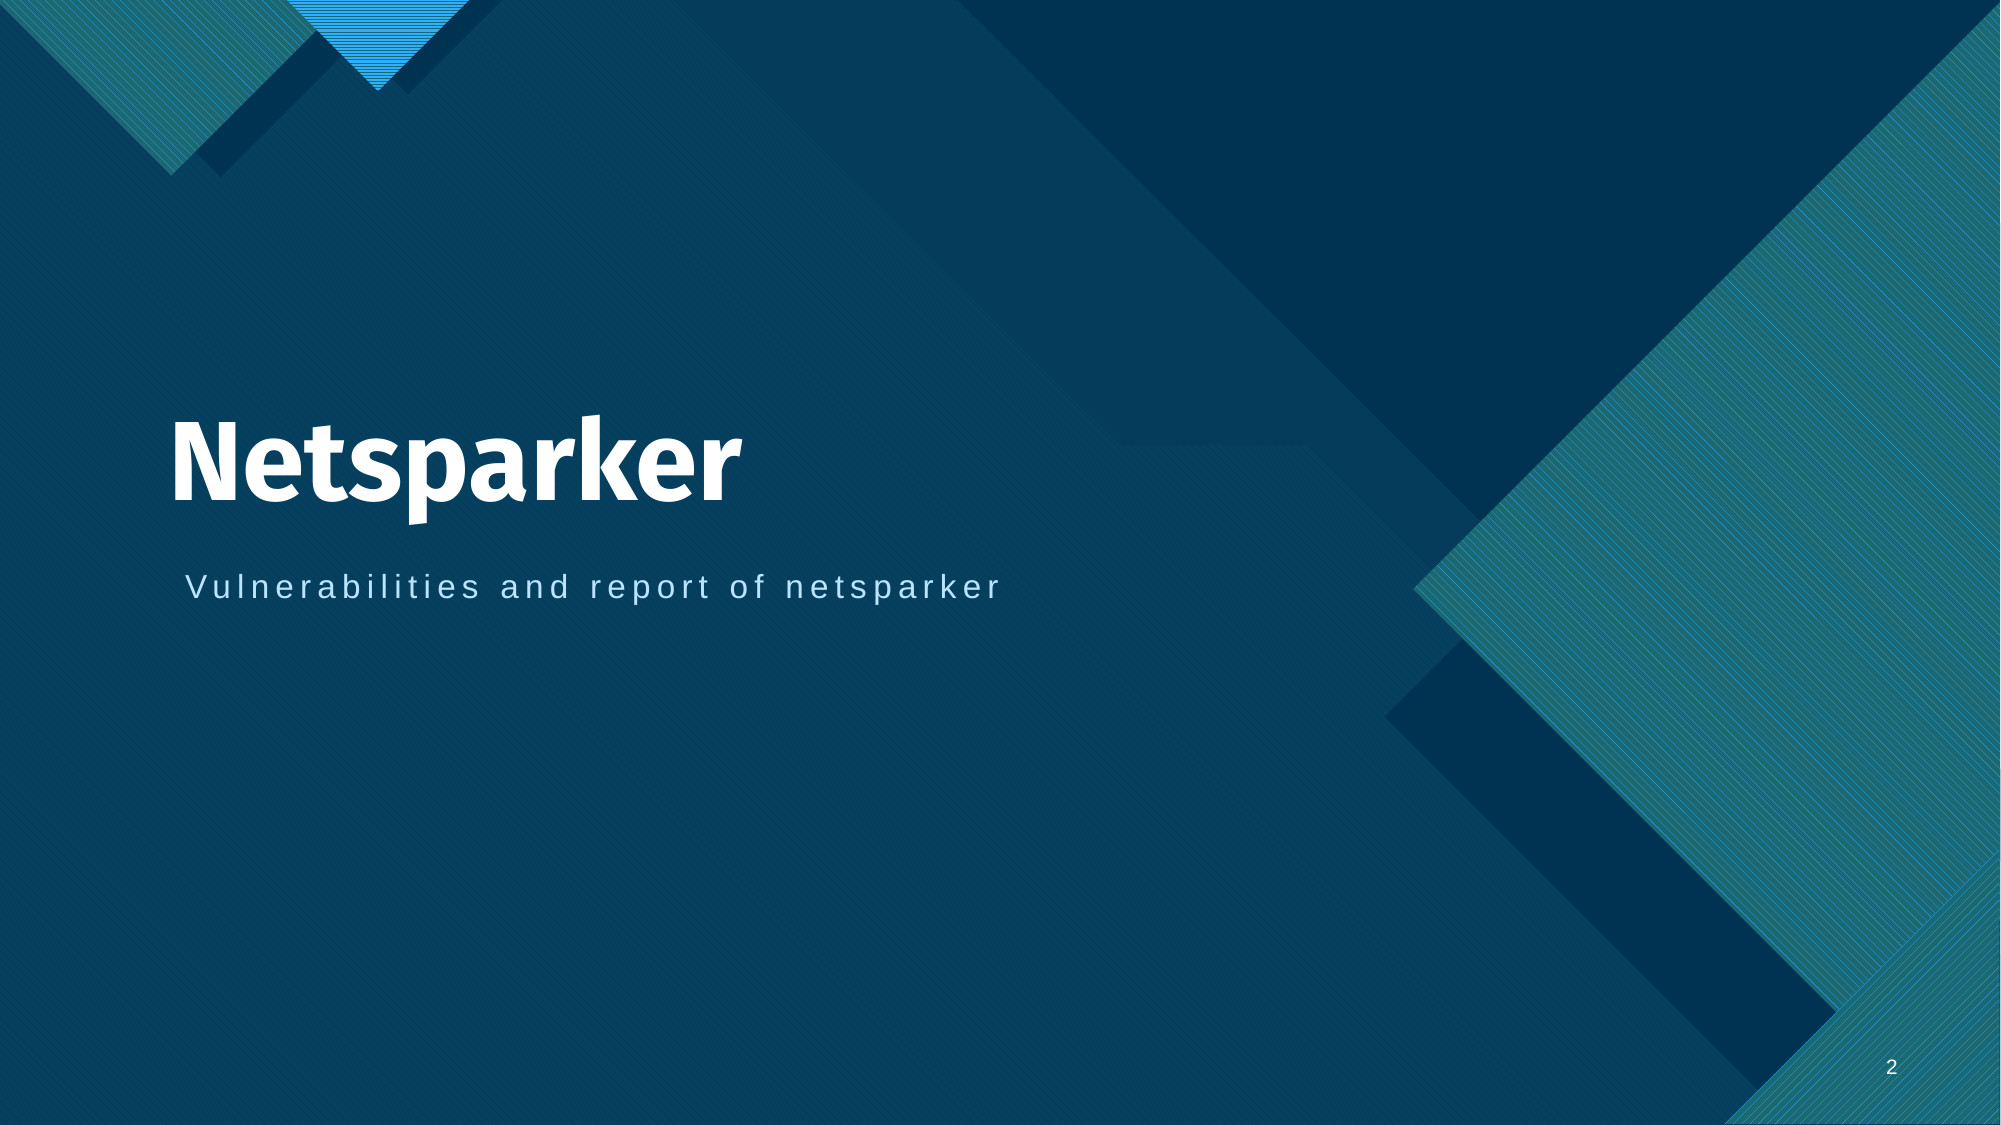

# Netsparker
Vulnerabilities and report of netsparker
2